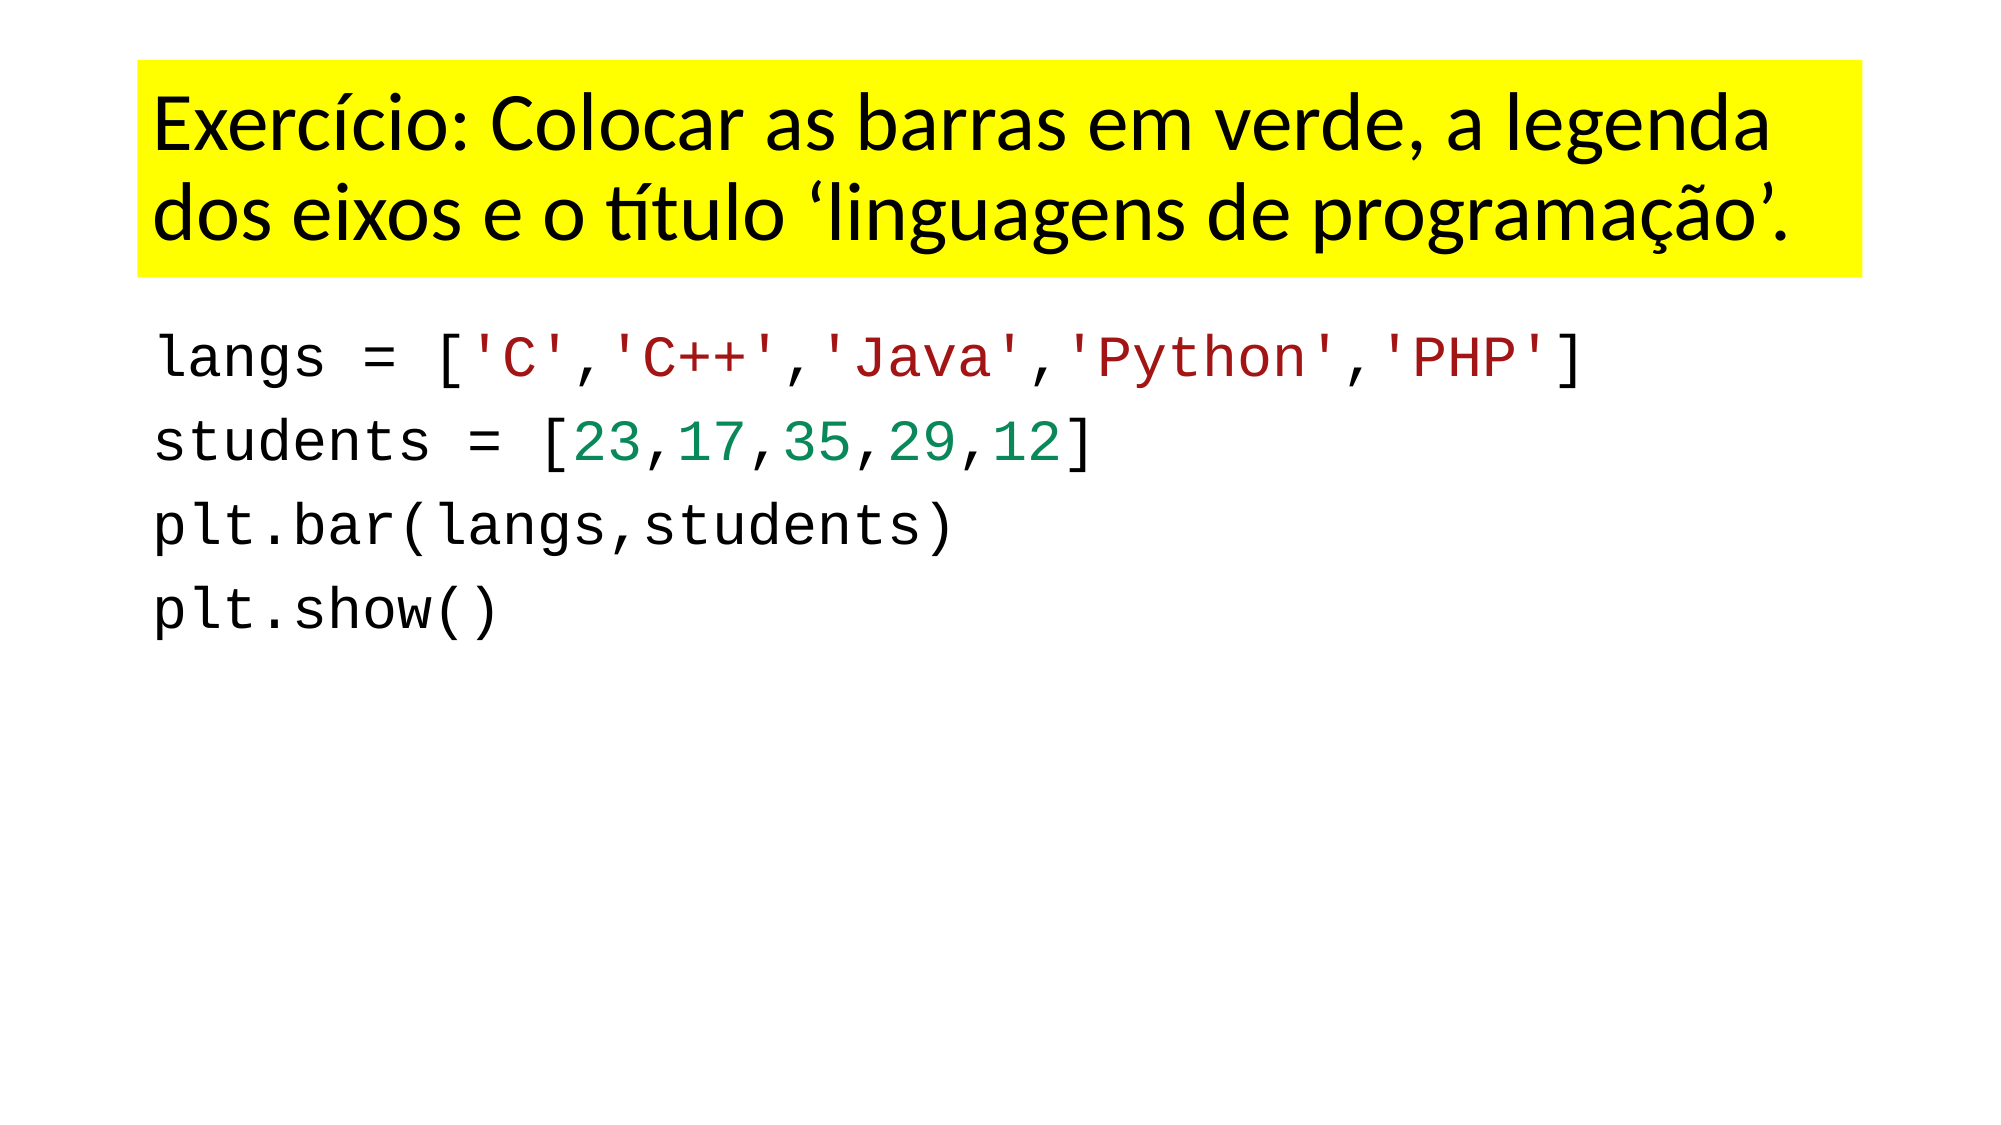

# Exercício: Colocar as barras em verde, a legenda dos eixos e o título ‘linguagens de programação’.
langs = ['C','C++','Java','Python','PHP']
students = [23,17,35,29,12]
plt.bar(langs,students)
plt.show()